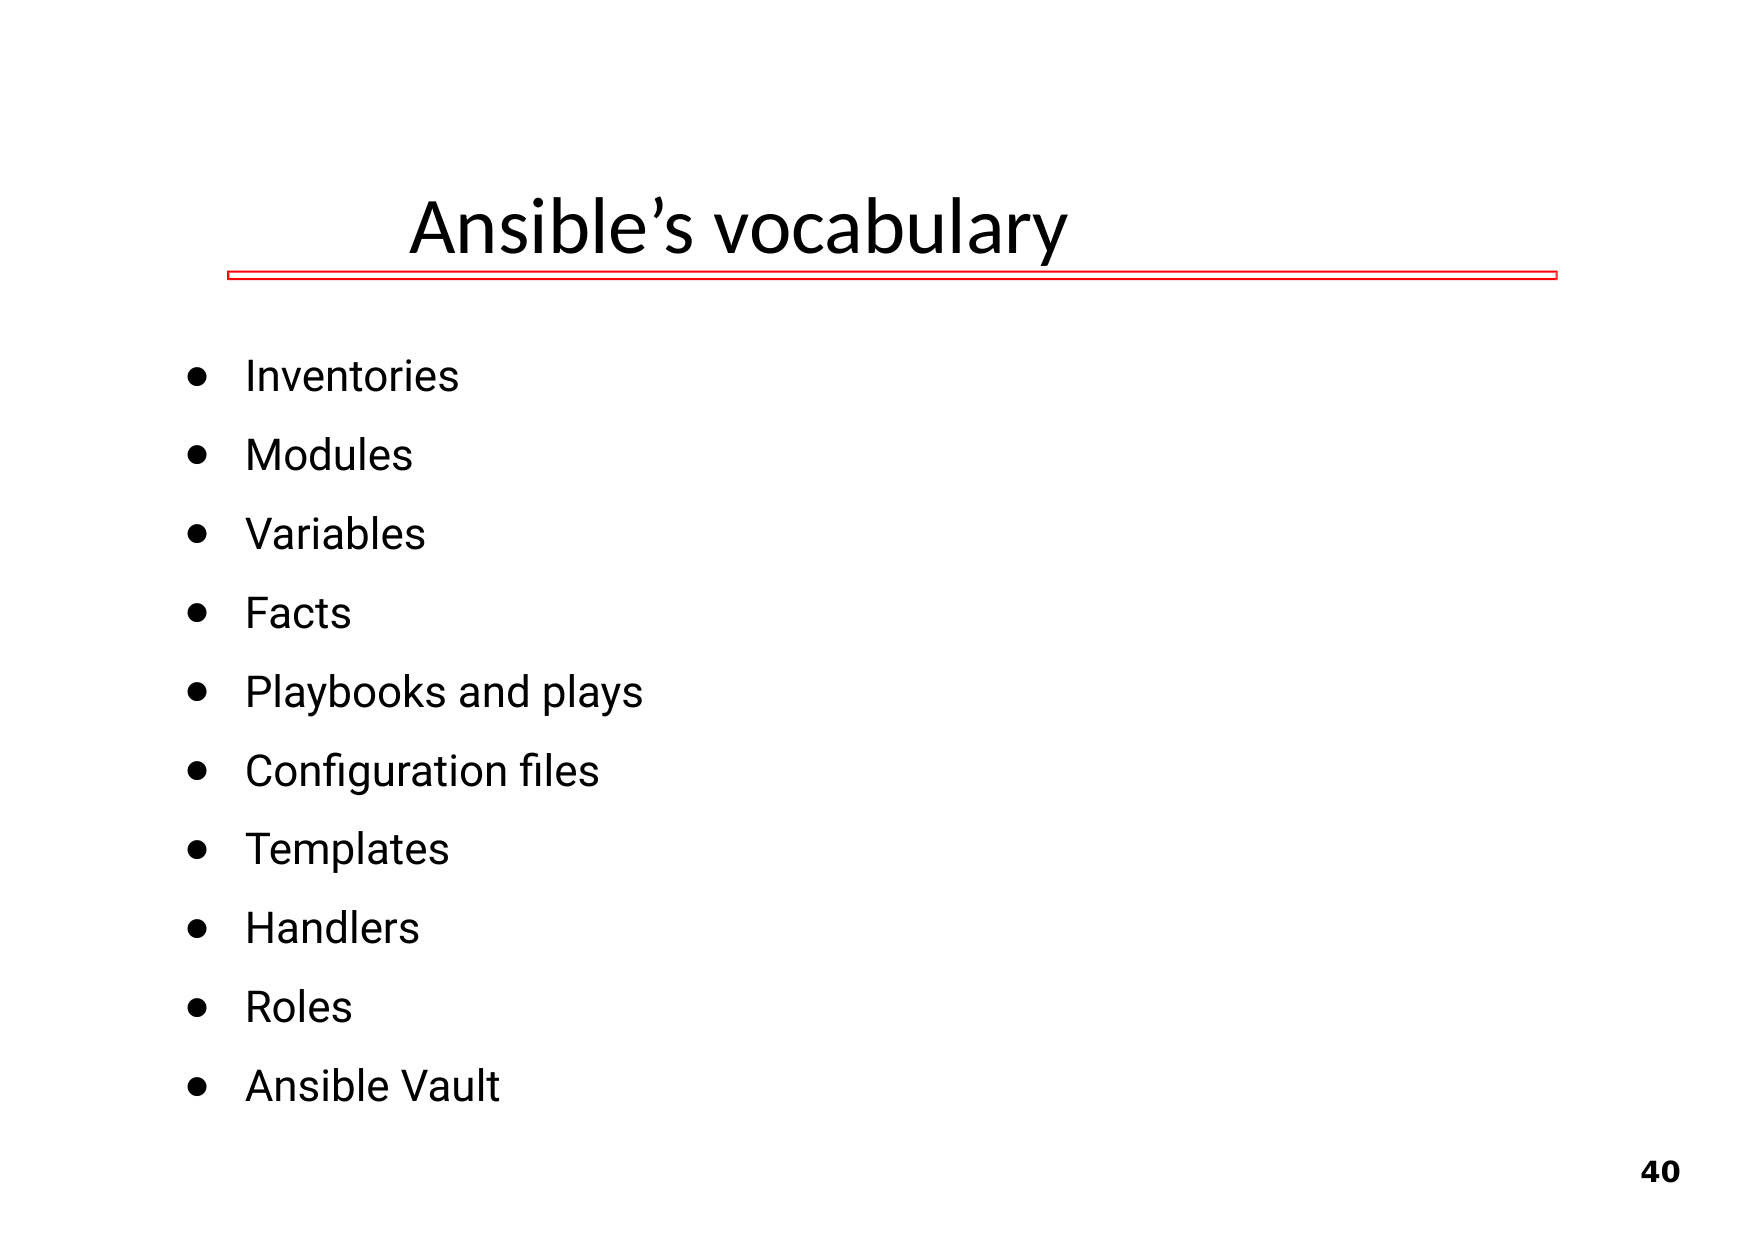

Ansible’s vocabulary

Inventories
Modules
Variables
Facts
Playbooks and plays
Configuration files
Templates
Handlers
Roles
Ansible Vault
40